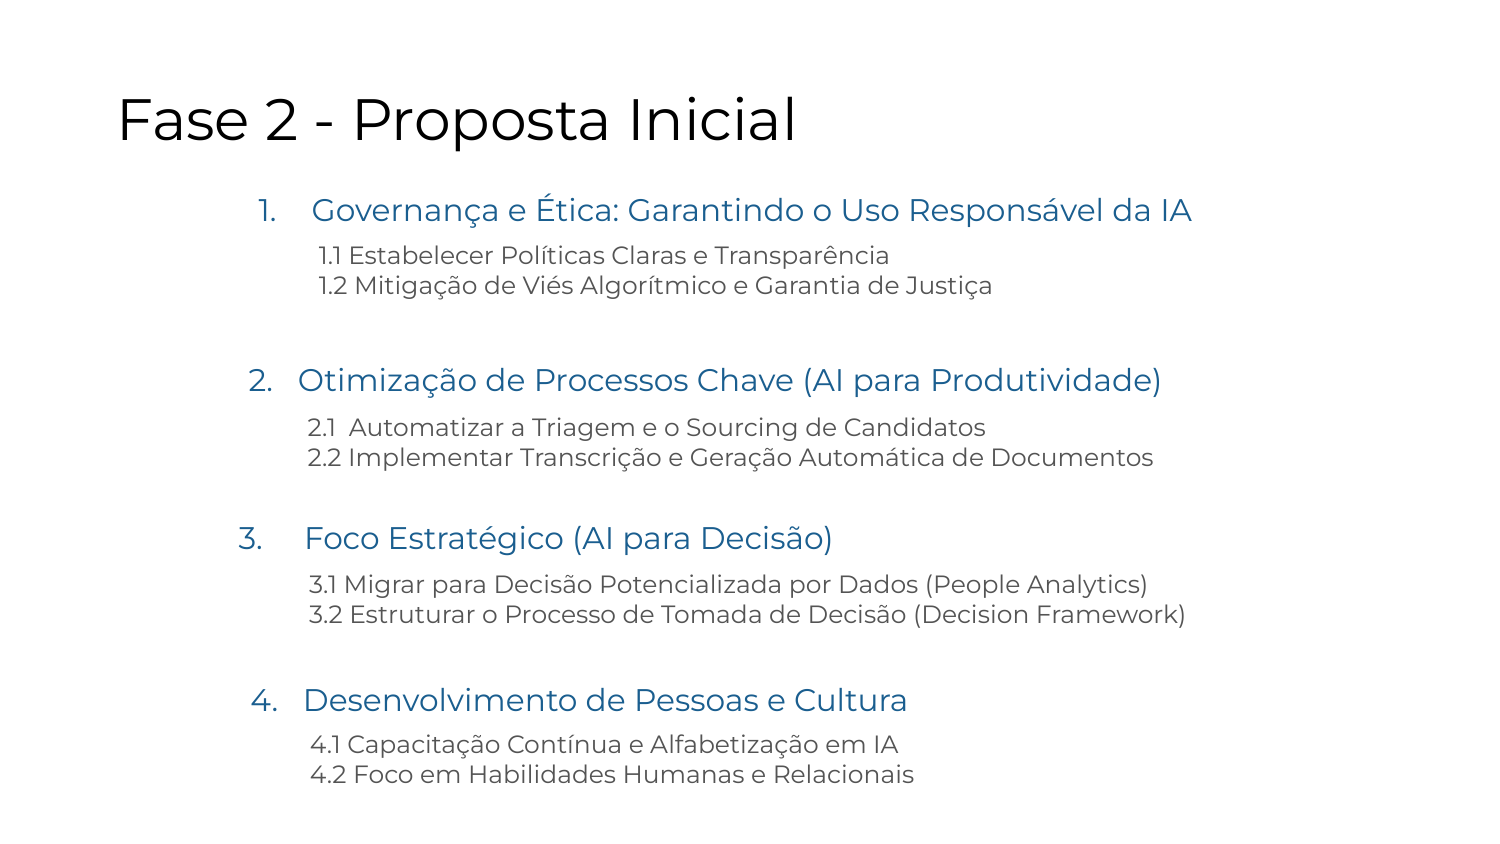

Fase 2 - Proposta Inicial
Governança e Ética: Garantindo o Uso Responsável da IA
1.1 Estabelecer Políticas Claras e Transparência
1.2 Mitigação de Viés Algorítmico e Garantia de Justiça
2.   Otimização de Processos Chave (AI para Produtividade)
2.1  Automatizar a Triagem e o Sourcing de Candidatos
2.2 Implementar Transcrição e Geração Automática de Documentos
3.     Foco Estratégico (AI para Decisão)
3.1 Migrar para Decisão Potencializada por Dados (People Analytics)
3.2 Estruturar o Processo de Tomada de Decisão (Decision Framework)
4.   Desenvolvimento de Pessoas e Cultura
4.1 Capacitação Contínua e Alfabetização em IA
4.2 Foco em Habilidades Humanas e Relacionais